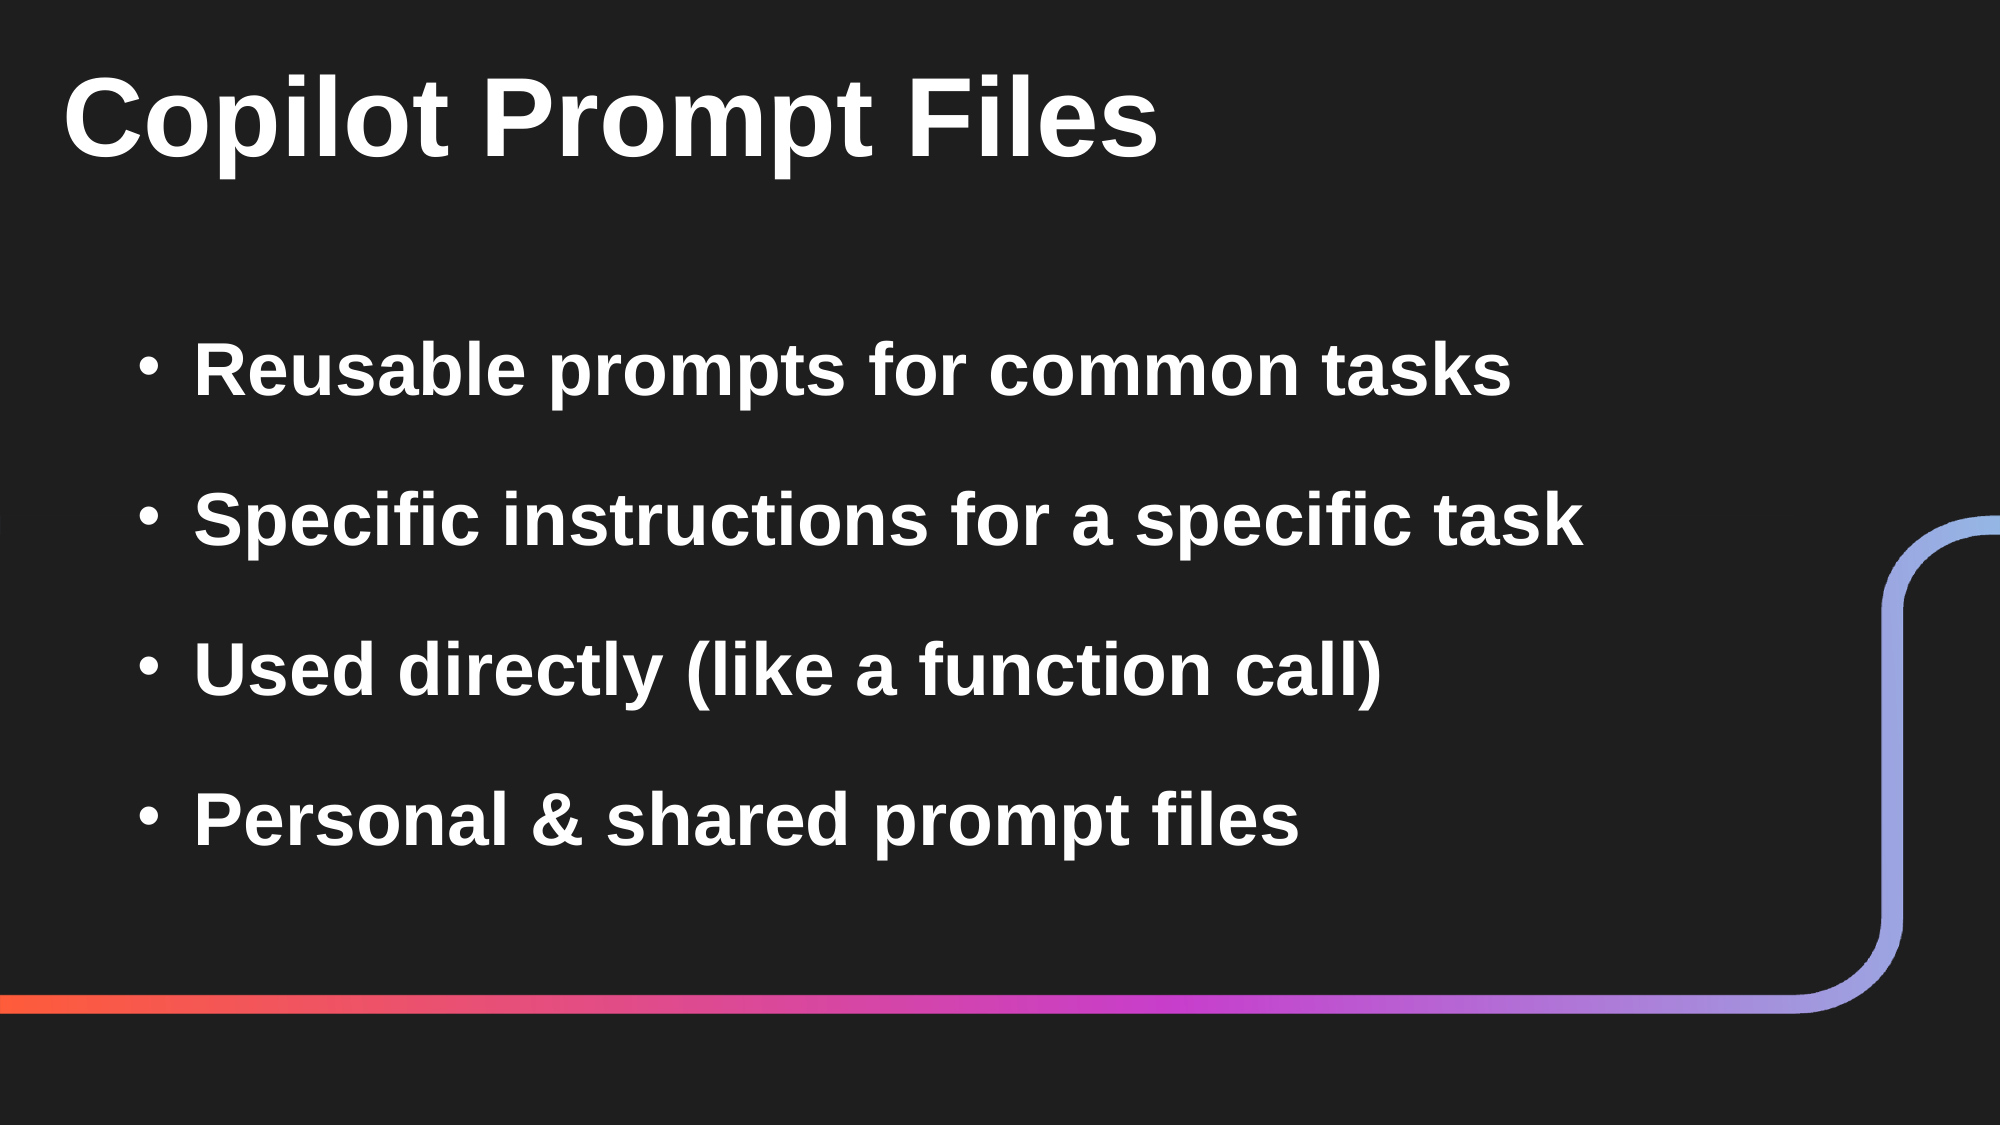

Copilot Prompt Files
Reusable prompts for common tasks
Specific instructions for a specific task
Used directly (like a function call)
Personal & shared prompt files